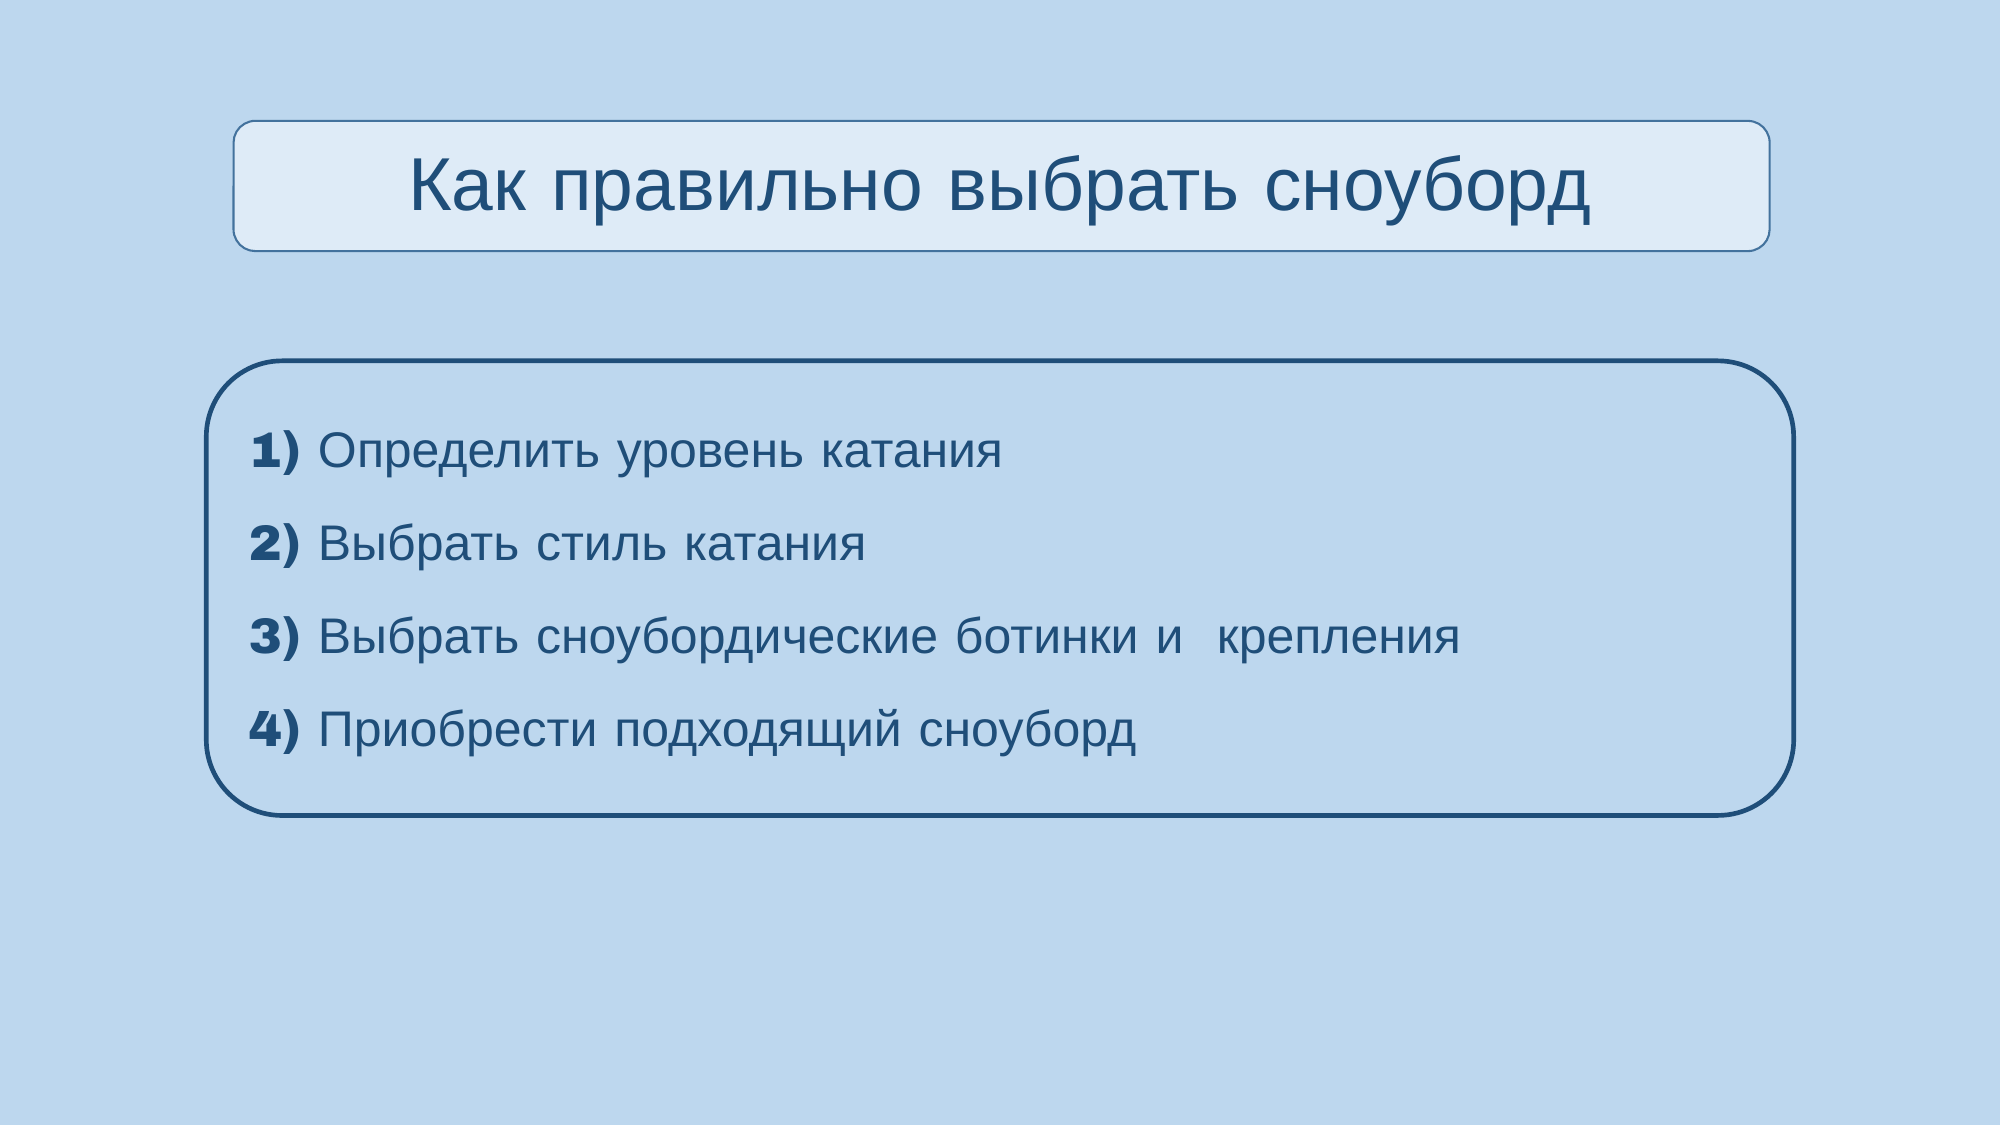

# Как правильно выбрать сноуборд

1) Определить уровень катания
2) Выбрать стиль катания
3) Выбрать сноубордические ботинки и  крепления
4) Приобрести подходящий сноуборд